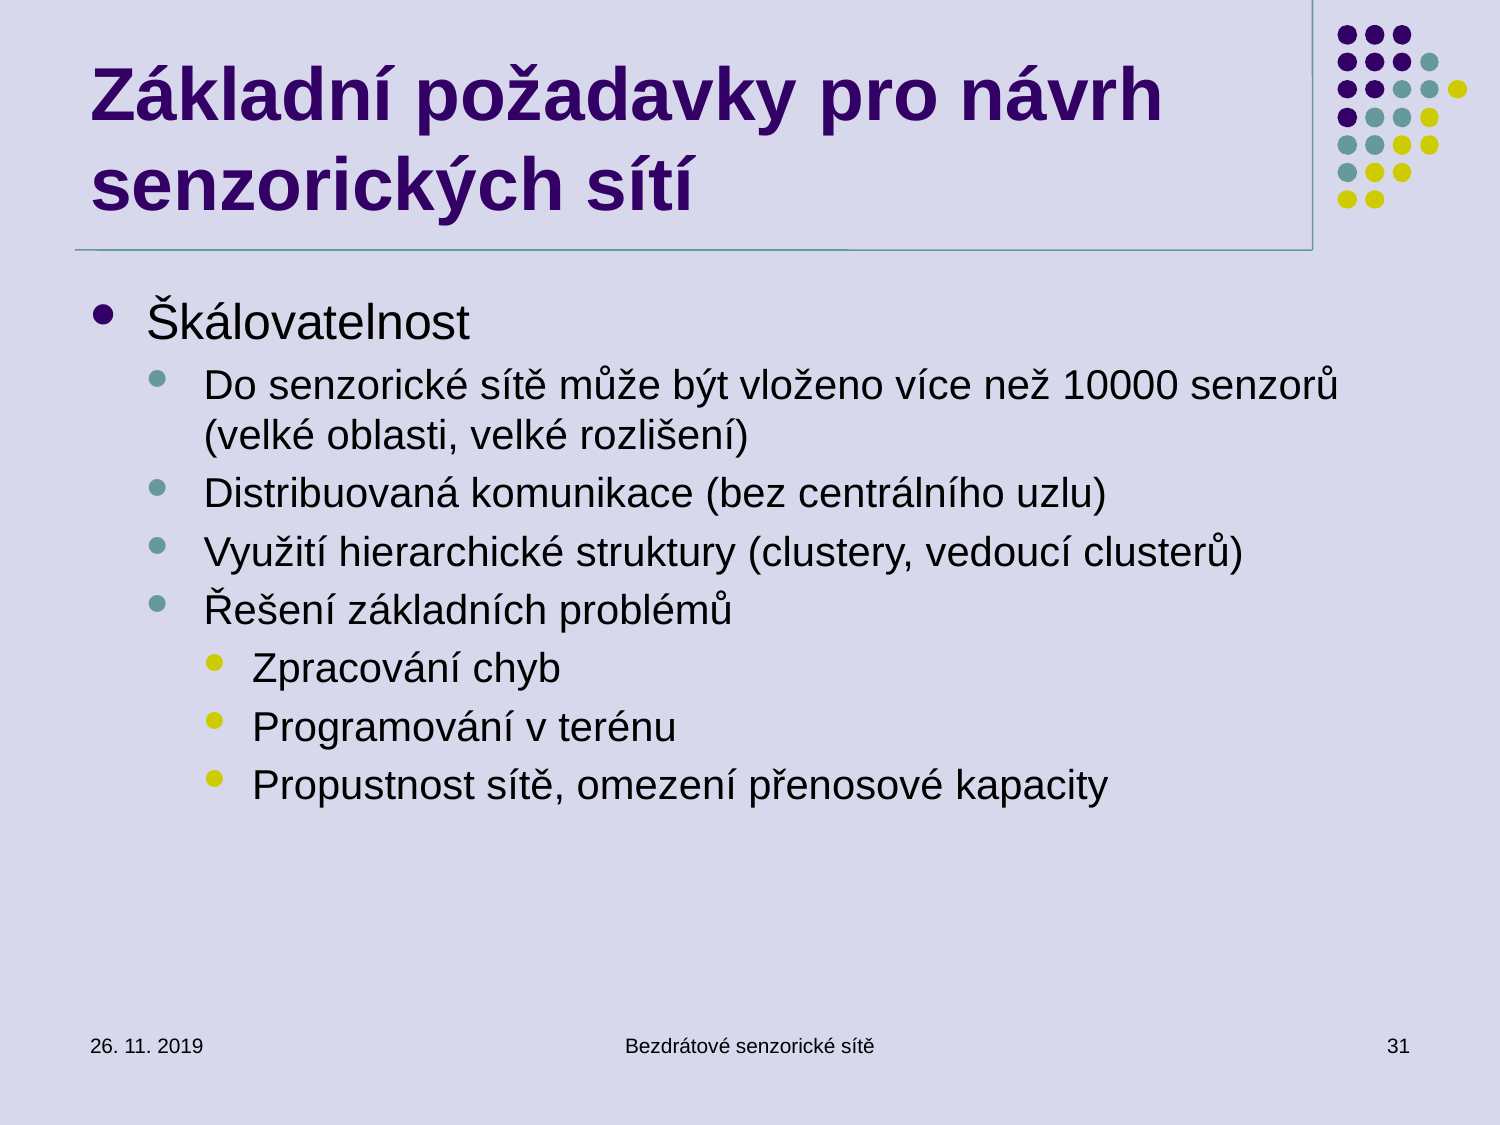

# Základní požadavky pro návrh senzorických sítí
Škálovatelnost
Do senzorické sítě může být vloženo více než 10000 senzorů (velké oblasti, velké rozlišení)
Distribuovaná komunikace (bez centrálního uzlu)
Využití hierarchické struktury (clustery, vedoucí clusterů)
Řešení základních problémů
Zpracování chyb
Programování v terénu
Propustnost sítě, omezení přenosové kapacity
26. 11. 2019
Bezdrátové senzorické sítě
31